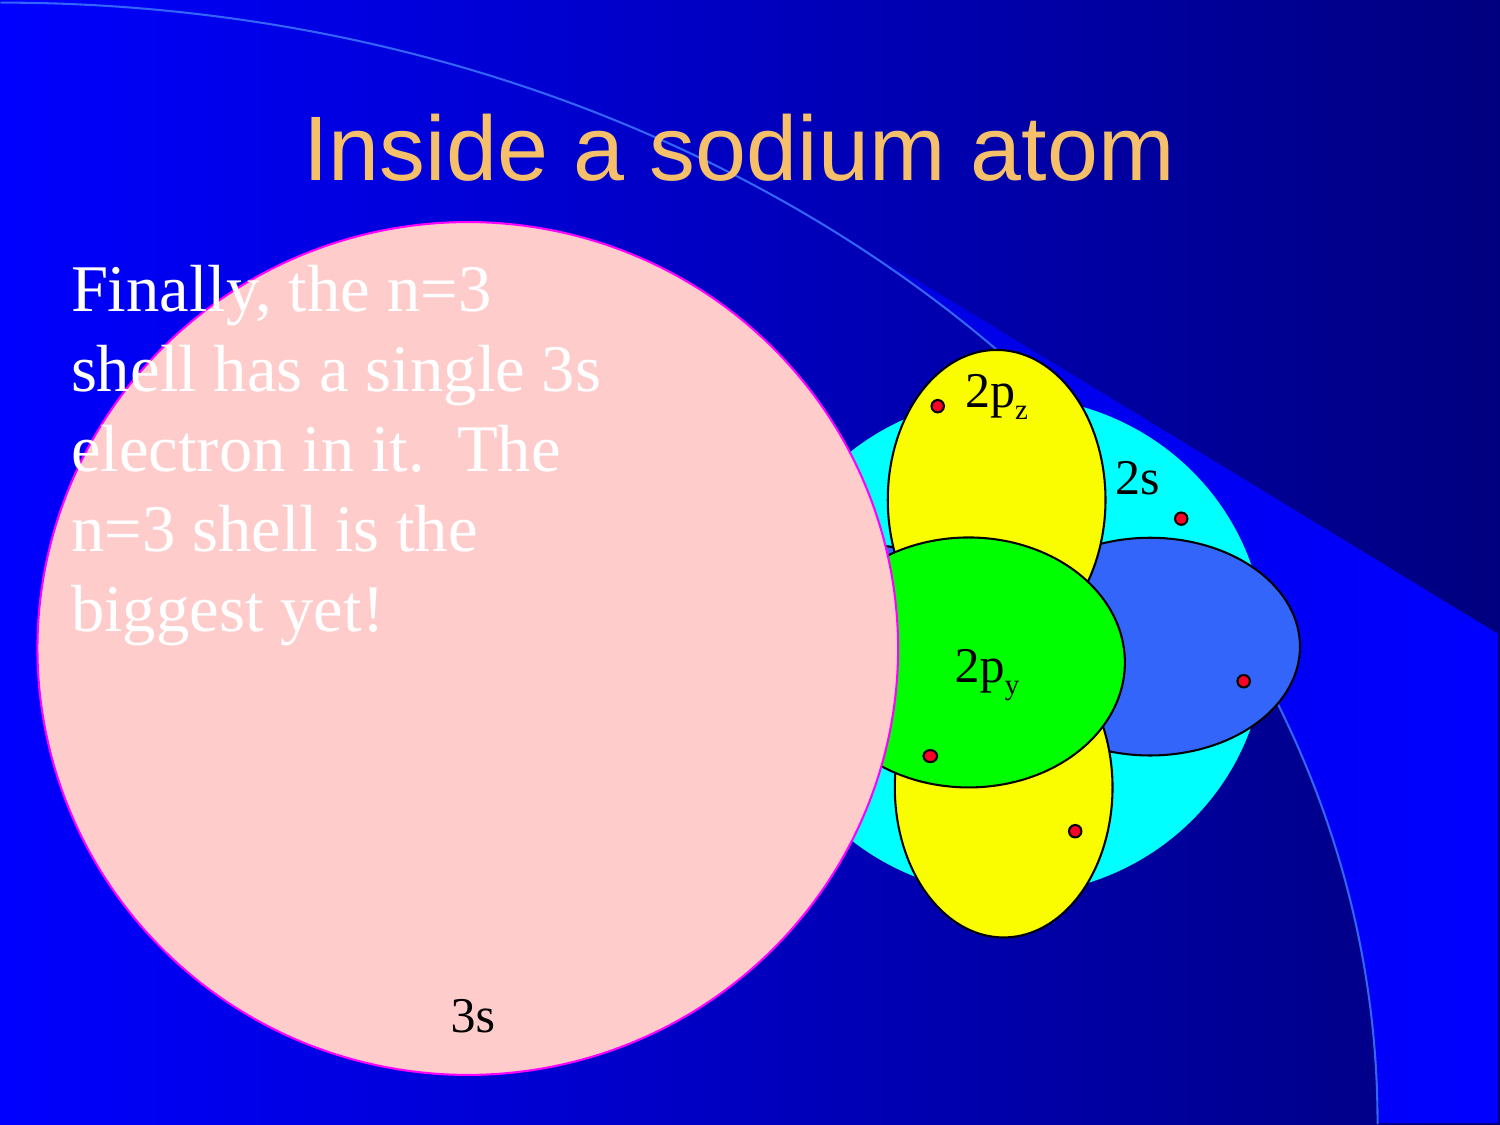

Inside a sodium atom

Finally, the n=3 shell has a single 3s electron in it.  The n=3 shell is the biggest yet!
2pz

2s

1s

2px
2py

3s